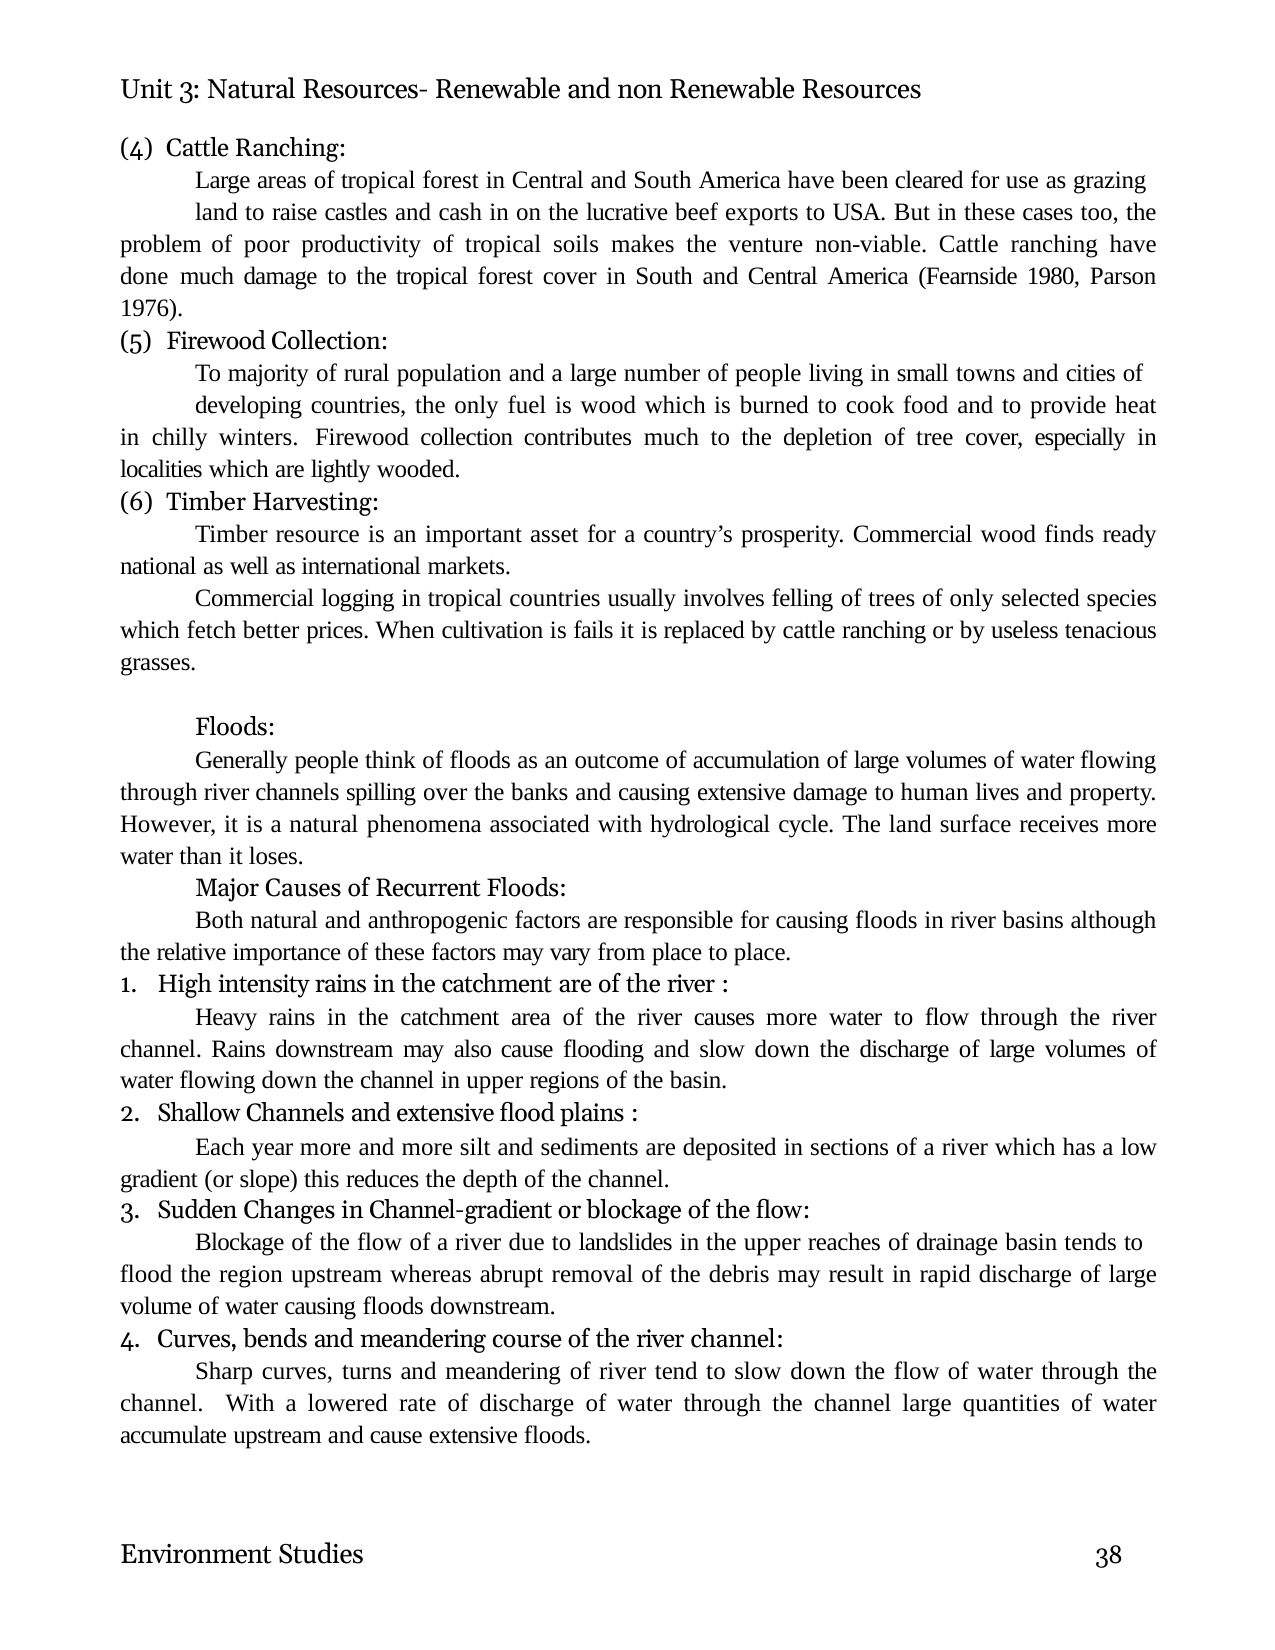

Unit 3: Natural Resources- Renewable and non Renewable Resources
Cattle Ranching:
Large areas of tropical forest in Central and South America have been cleared for use as grazing
land to raise castles and cash in on the lucrative beef exports to USA. But in these cases too, the problem of poor productivity of tropical soils makes the venture non-viable. Cattle ranching have done much damage to the tropical forest cover in South and Central America (Fearnside 1980, Parson 1976).
Firewood Collection:
To majority of rural population and a large number of people living in small towns and cities of
developing countries, the only fuel is wood which is burned to cook food and to provide heat in chilly winters. Firewood collection contributes much to the depletion of tree cover, especially in localities which are lightly wooded.
Timber Harvesting:
Timber resource is an important asset for a country’s prosperity. Commercial wood finds ready national as well as international markets.
Commercial logging in tropical countries usually involves felling of trees of only selected species which fetch better prices. When cultivation is fails it is replaced by cattle ranching or by useless tenacious grasses.

Floods:
Generally people think of floods as an outcome of accumulation of large volumes of water flowing through river channels spilling over the banks and causing extensive damage to human lives and property. However, it is a natural phenomena associated with hydrological cycle. The land surface receives more water than it loses.
Major Causes of Recurrent Floods:
Both natural and anthropogenic factors are responsible for causing floods in river basins although the relative importance of these factors may vary from place to place.
High intensity rains in the catchment are of the river :
Heavy rains in the catchment area of the river causes more water to flow through the river channel. Rains downstream may also cause flooding and slow down the discharge of large volumes of water flowing down the channel in upper regions of the basin.
Shallow Channels and extensive flood plains :
Each year more and more silt and sediments are deposited in sections of a river which has a low gradient (or slope) this reduces the depth of the channel.
Sudden Changes in Channel-gradient or blockage of the flow:
Blockage of the flow of a river due to landslides in the upper reaches of drainage basin tends to
flood the region upstream whereas abrupt removal of the debris may result in rapid discharge of large volume of water causing floods downstream.
Curves, bends and meandering course of the river channel:
Sharp curves, turns and meandering of river tend to slow down the flow of water through the channel.  With a lowered rate of discharge of water through the channel large quantities of water accumulate upstream and cause extensive floods.
Environment Studies
38